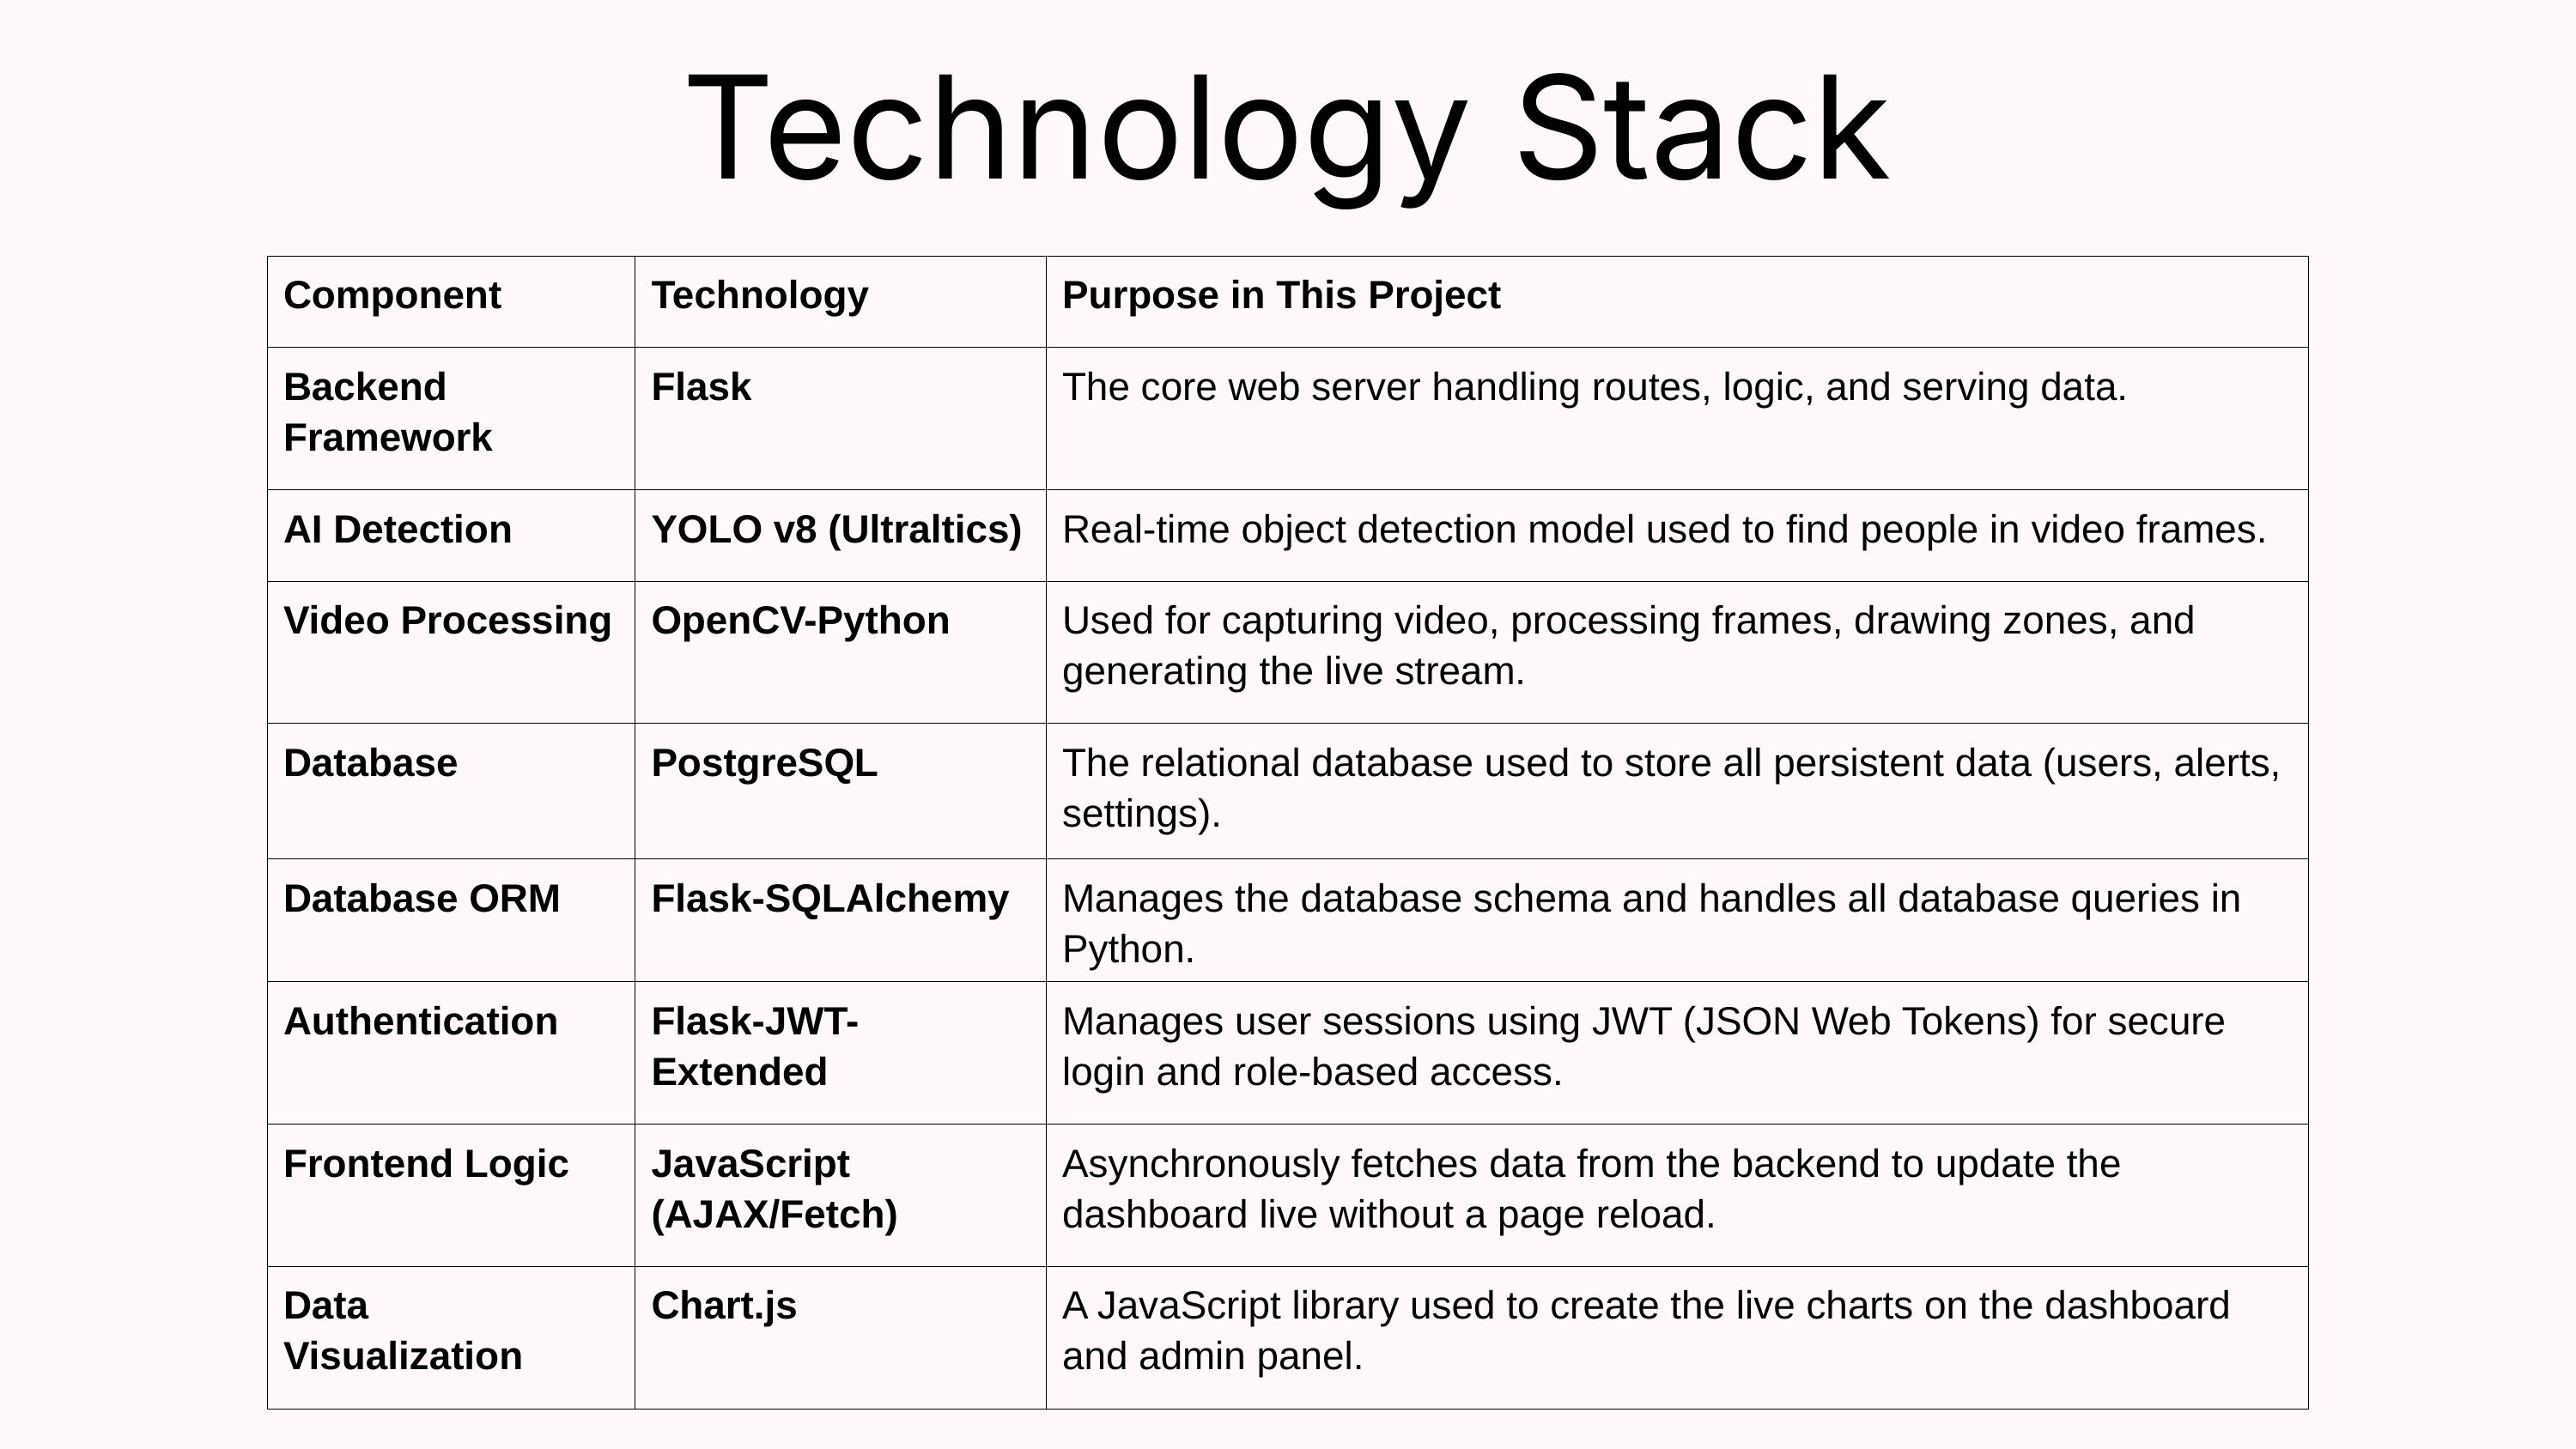

Technology Stack
| Component | Technology | Purpose in This Project |
| --- | --- | --- |
| Backend Framework | Flask | The core web server handling routes, logic, and serving data. |
| AI Detection | YOLO v8 (Ultraltics) | Real-time object detection model used to find people in video frames. |
| Video Processing | OpenCV-Python | Used for capturing video, processing frames, drawing zones, and generating the live stream. |
| Database | PostgreSQL | The relational database used to store all persistent data (users, alerts, settings). |
| Database ORM | Flask-SQLAlchemy | Manages the database schema and handles all database queries in Python. |
| Authentication | Flask-JWT-Extended | Manages user sessions using JWT (JSON Web Tokens) for secure login and role-based access. |
| Frontend Logic | JavaScript (AJAX/Fetch) | Asynchronously fetches data from the backend to update the dashboard live without a page reload. |
| Data Visualization | Chart.js | A JavaScript library used to create the live charts on the dashboard and admin panel. |